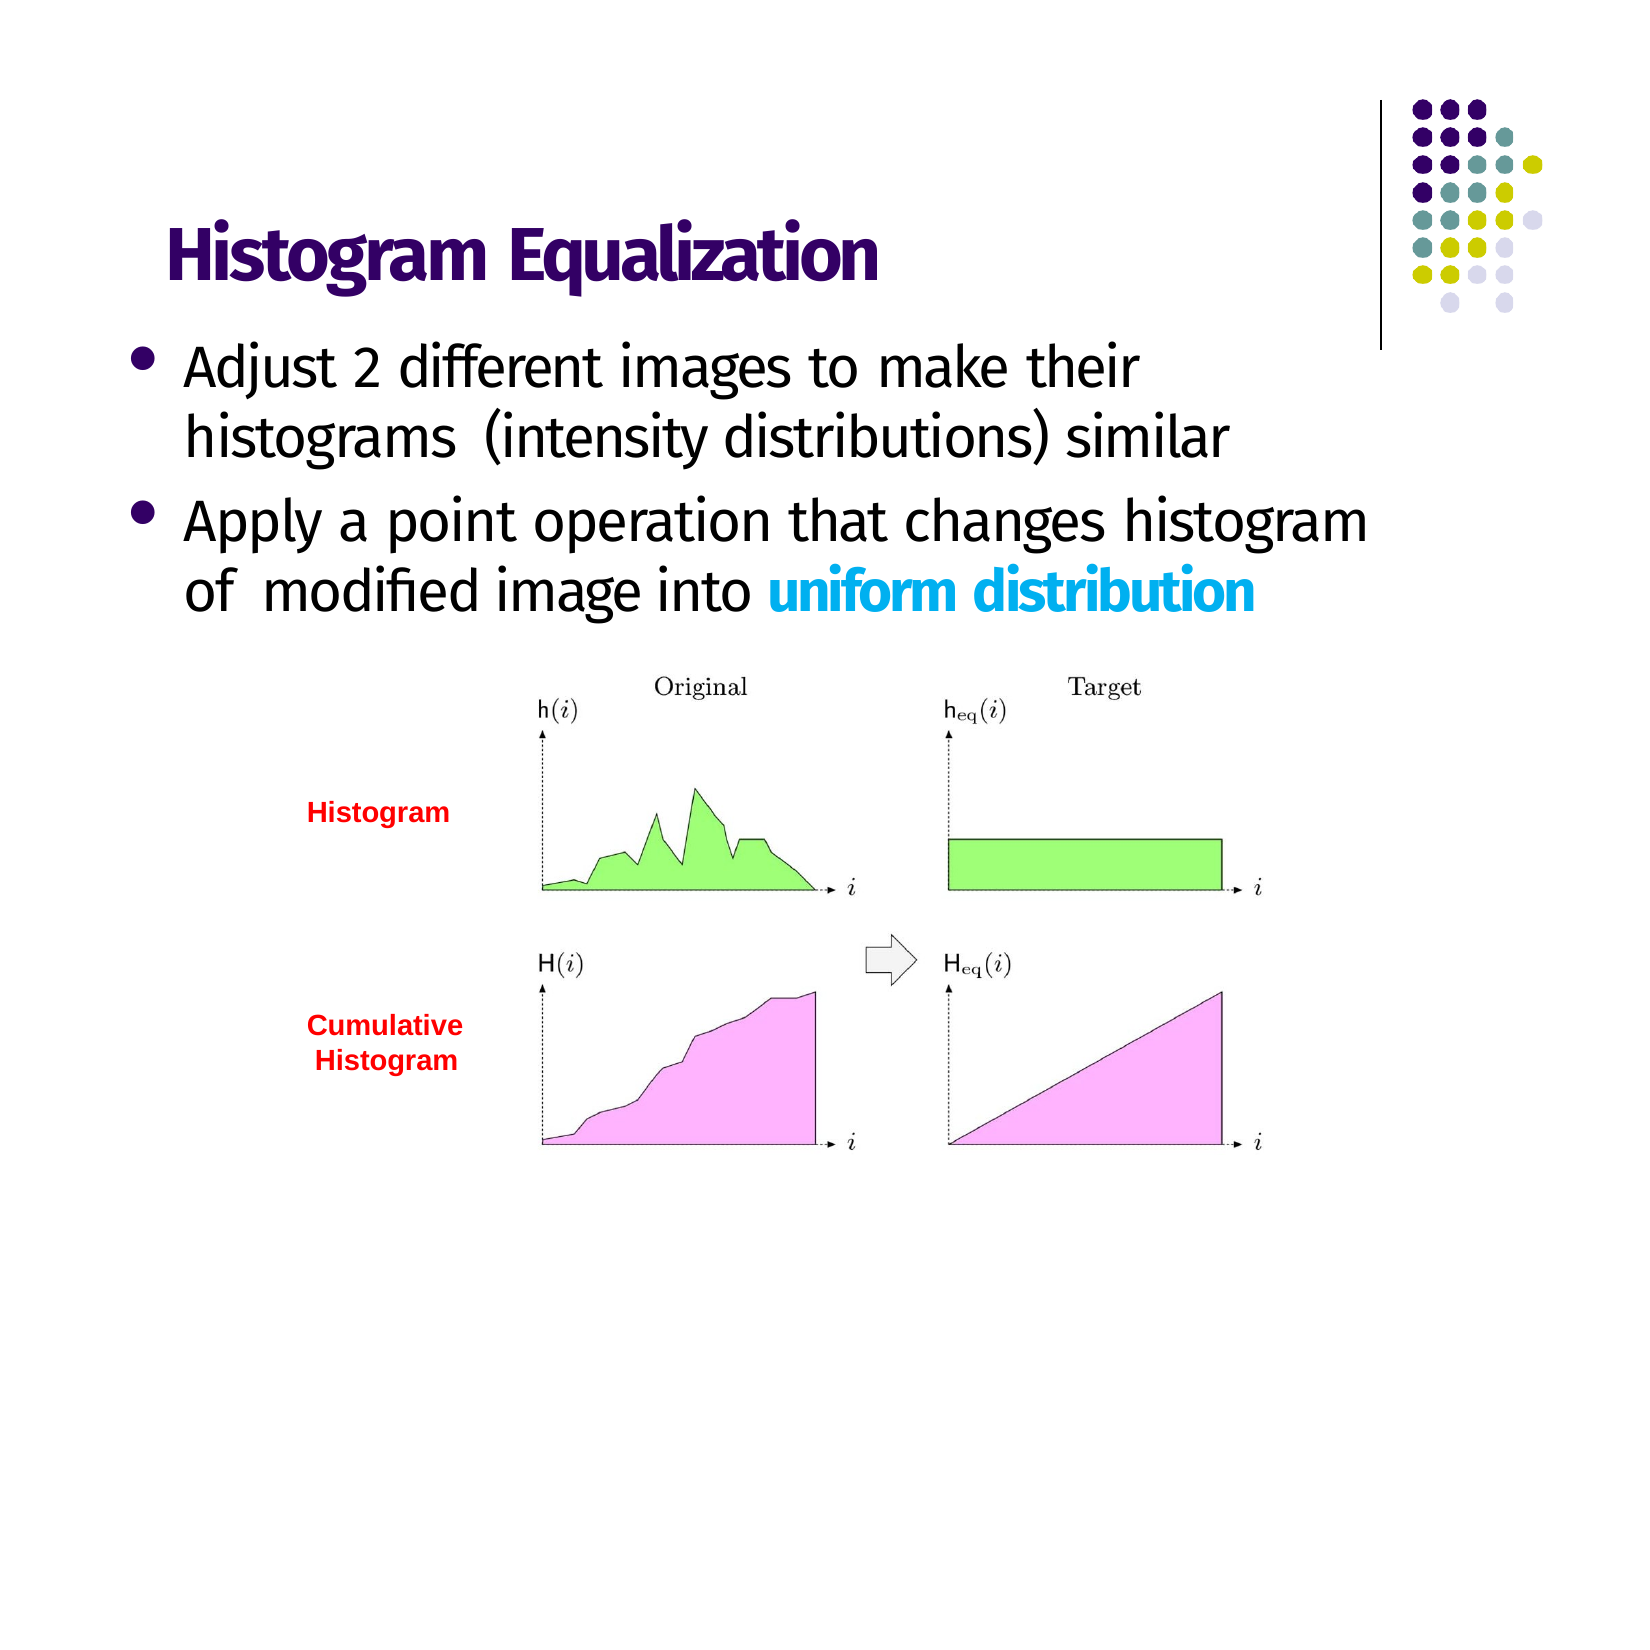

# Histogram Equalization
Adjust 2 different images to make their histograms  (intensity distributions) similar
Apply a point operation that changes histogram of  modified image into uniform distribution

Histogram
Cumulative  Histogram